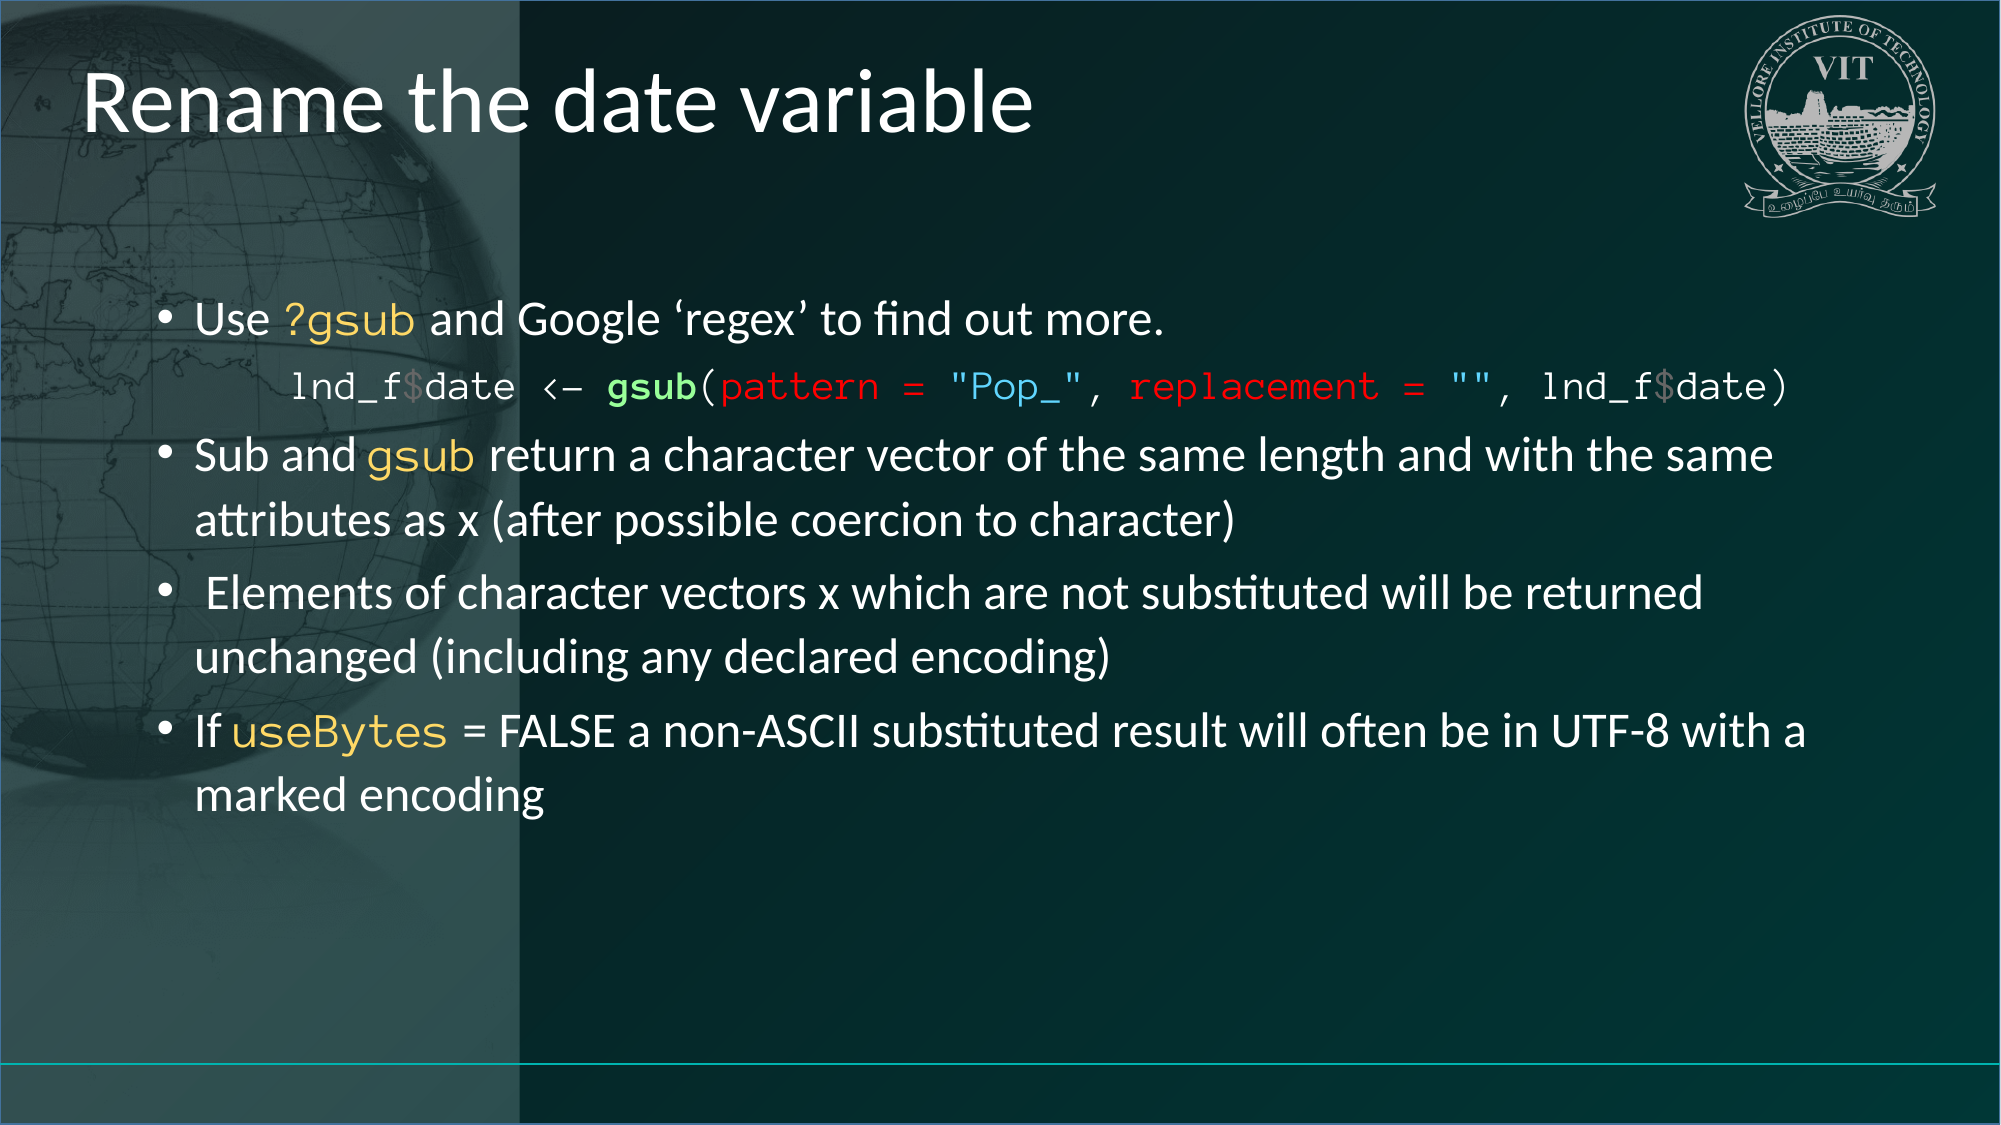

# Rename the date variable
Use ?gsub and Google ‘regex’ to find out more.
lnd_f$date <- gsub(pattern = "Pop_", replacement = "", lnd_f$date)
Sub and gsub return a character vector of the same length and with the same attributes as x (after possible coercion to character)
 Elements of character vectors x which are not substituted will be returned unchanged (including any declared encoding)
If useBytes = FALSE a non-ASCII substituted result will often be in UTF-8 with a marked encoding